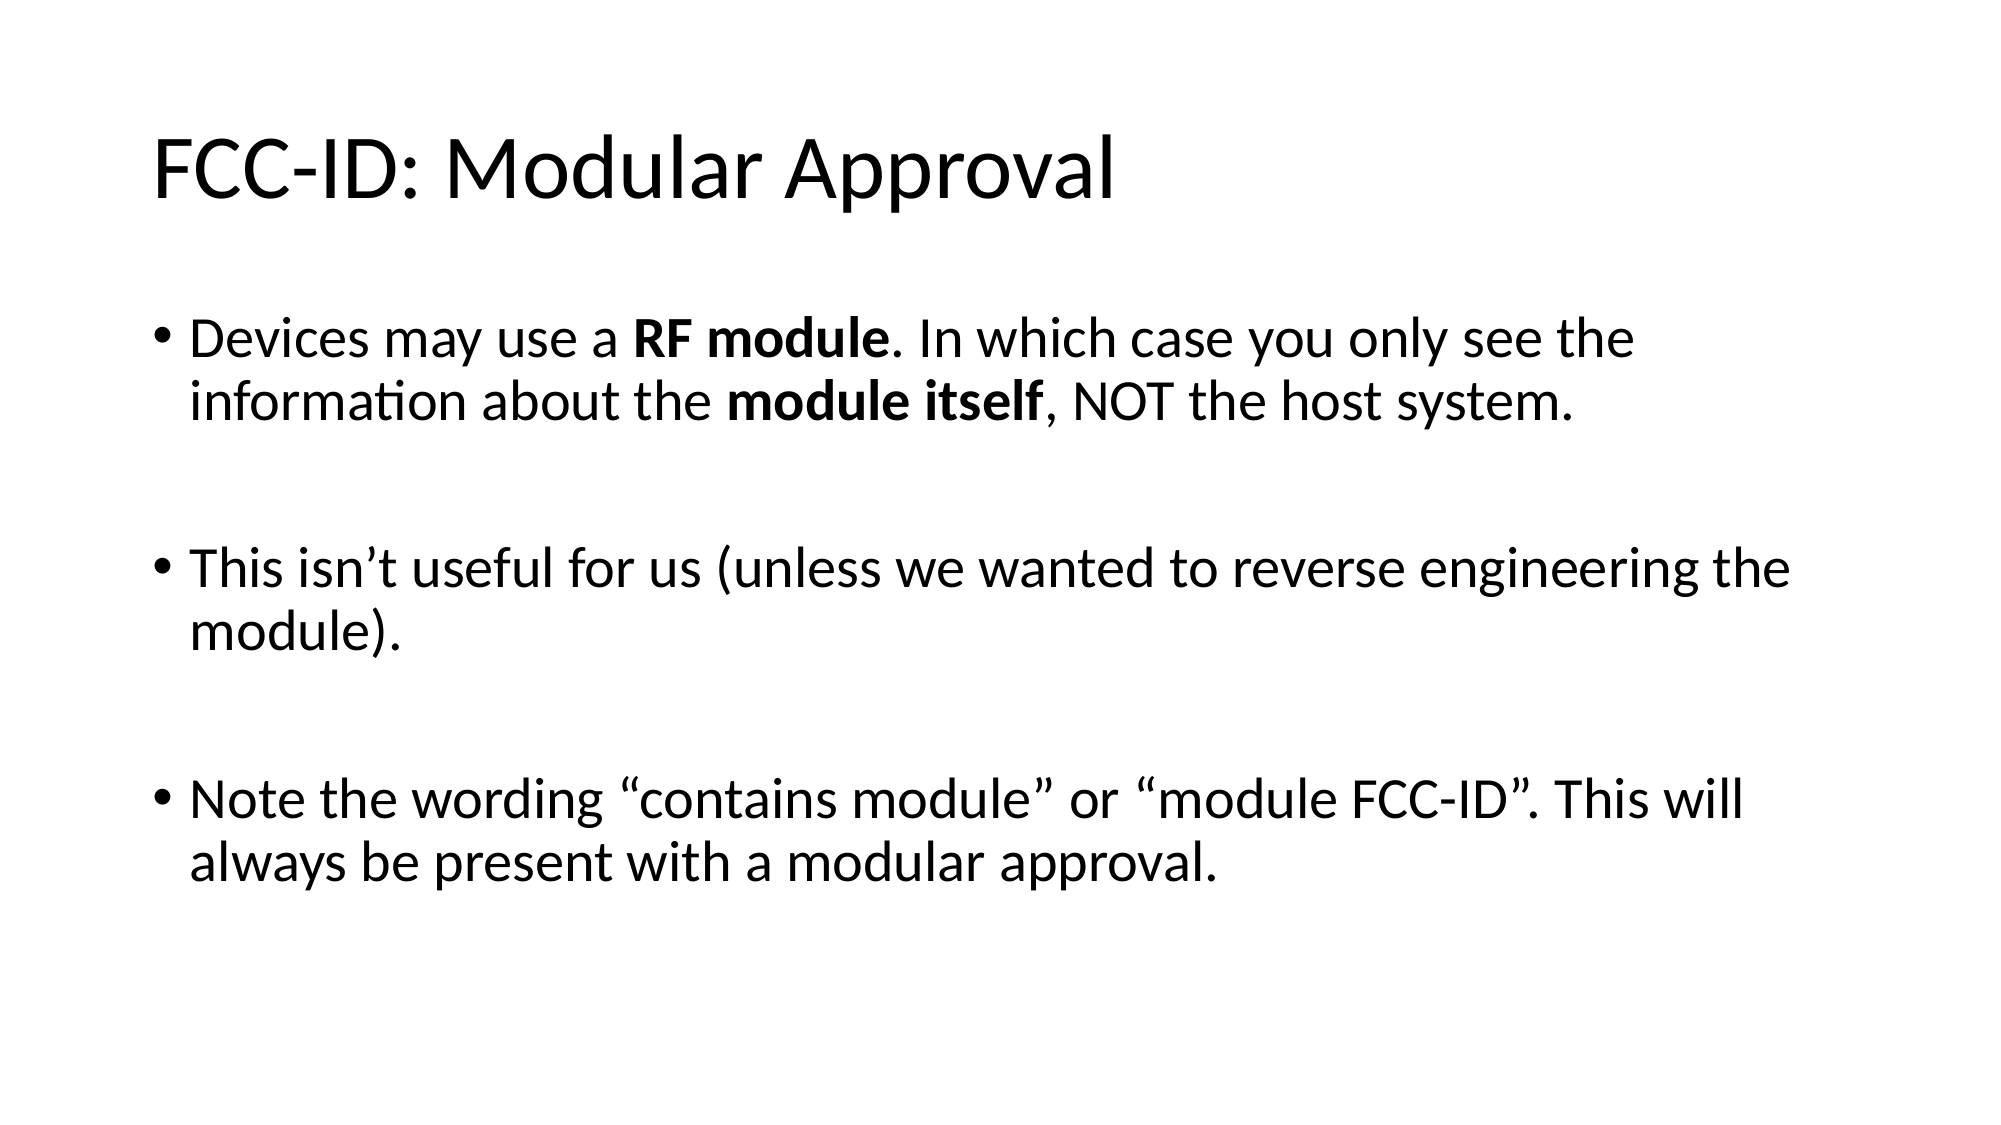

# FCC-ID: Modular Approval
Devices may use a RF module. In which case you only see the information about the module itself, NOT the host system.

This isn’t useful for us (unless we wanted to reverse engineering the module).

Note the wording “contains module” or “module FCC-ID”. This will always be present with a modular approval.